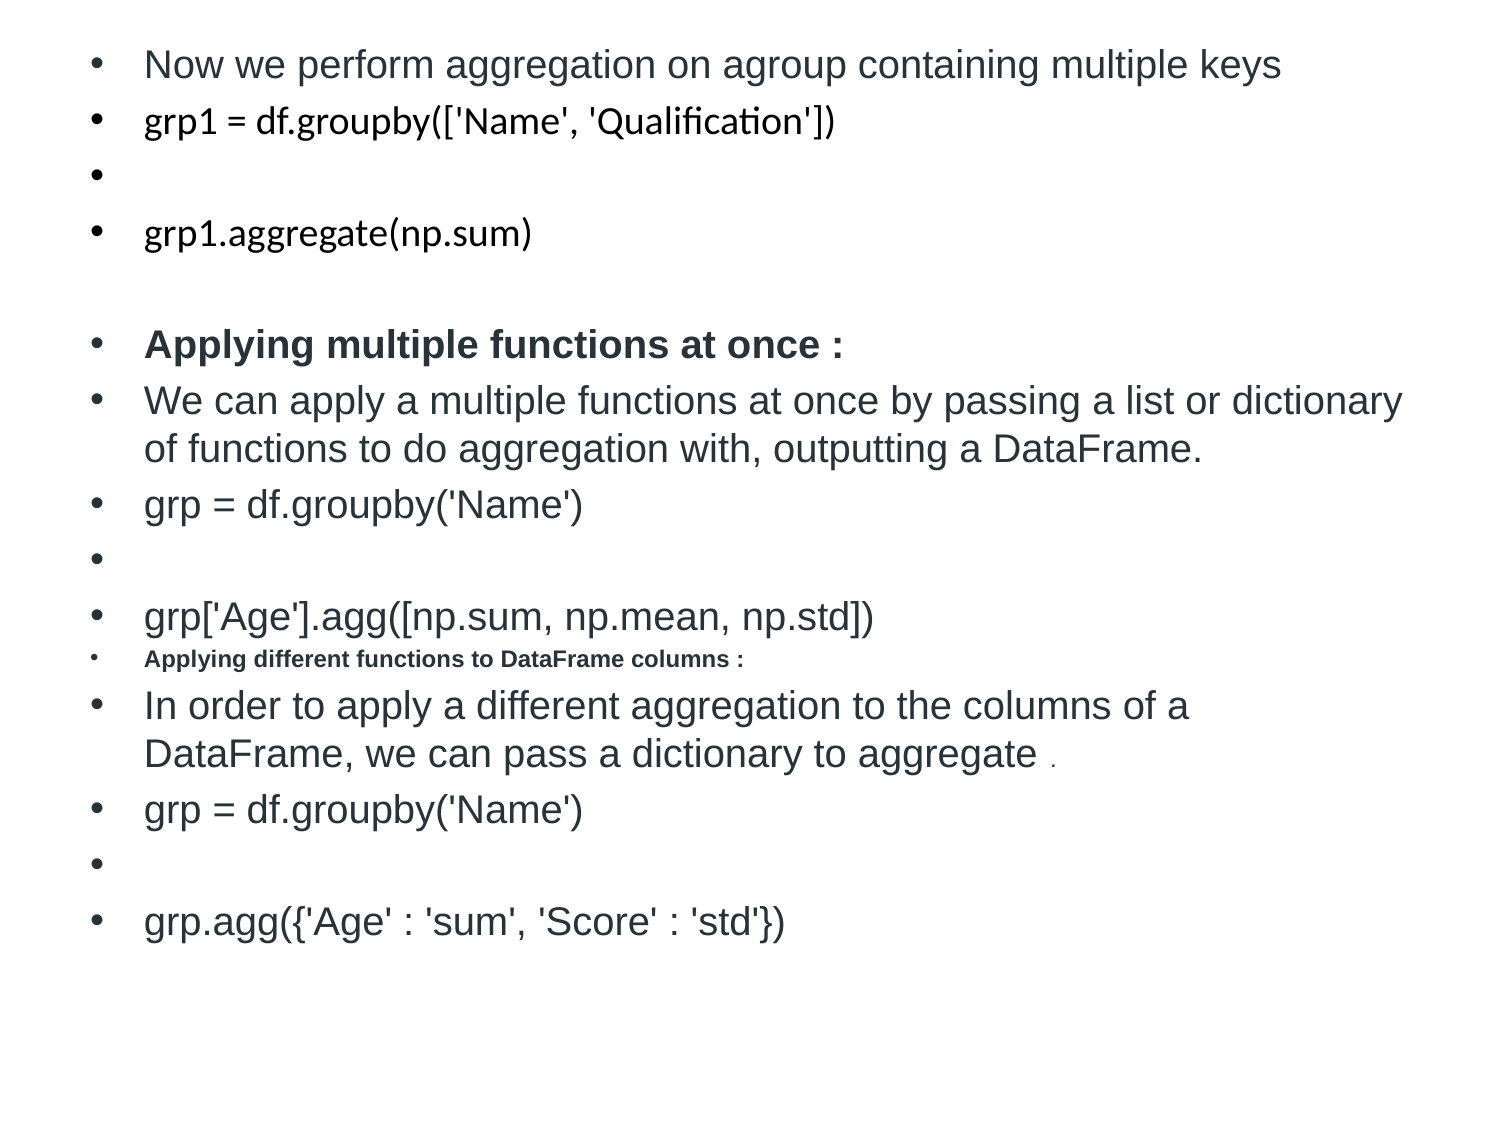

Now we perform aggregation on agroup containing multiple keys
grp1 = df.groupby(['Name', 'Qualification'])

grp1.aggregate(np.sum)

Applying multiple functions at once :
We can apply a multiple functions at once by passing a list or dictionary of functions to do aggregation with, outputting a DataFrame.
grp = df.groupby('Name')

grp['Age'].agg([np.sum, np.mean, np.std])
Applying different functions to DataFrame columns :
In order to apply a different aggregation to the columns of a DataFrame, we can pass a dictionary to aggregate .
grp = df.groupby('Name')

grp.agg({'Age' : 'sum', 'Score' : 'std'})